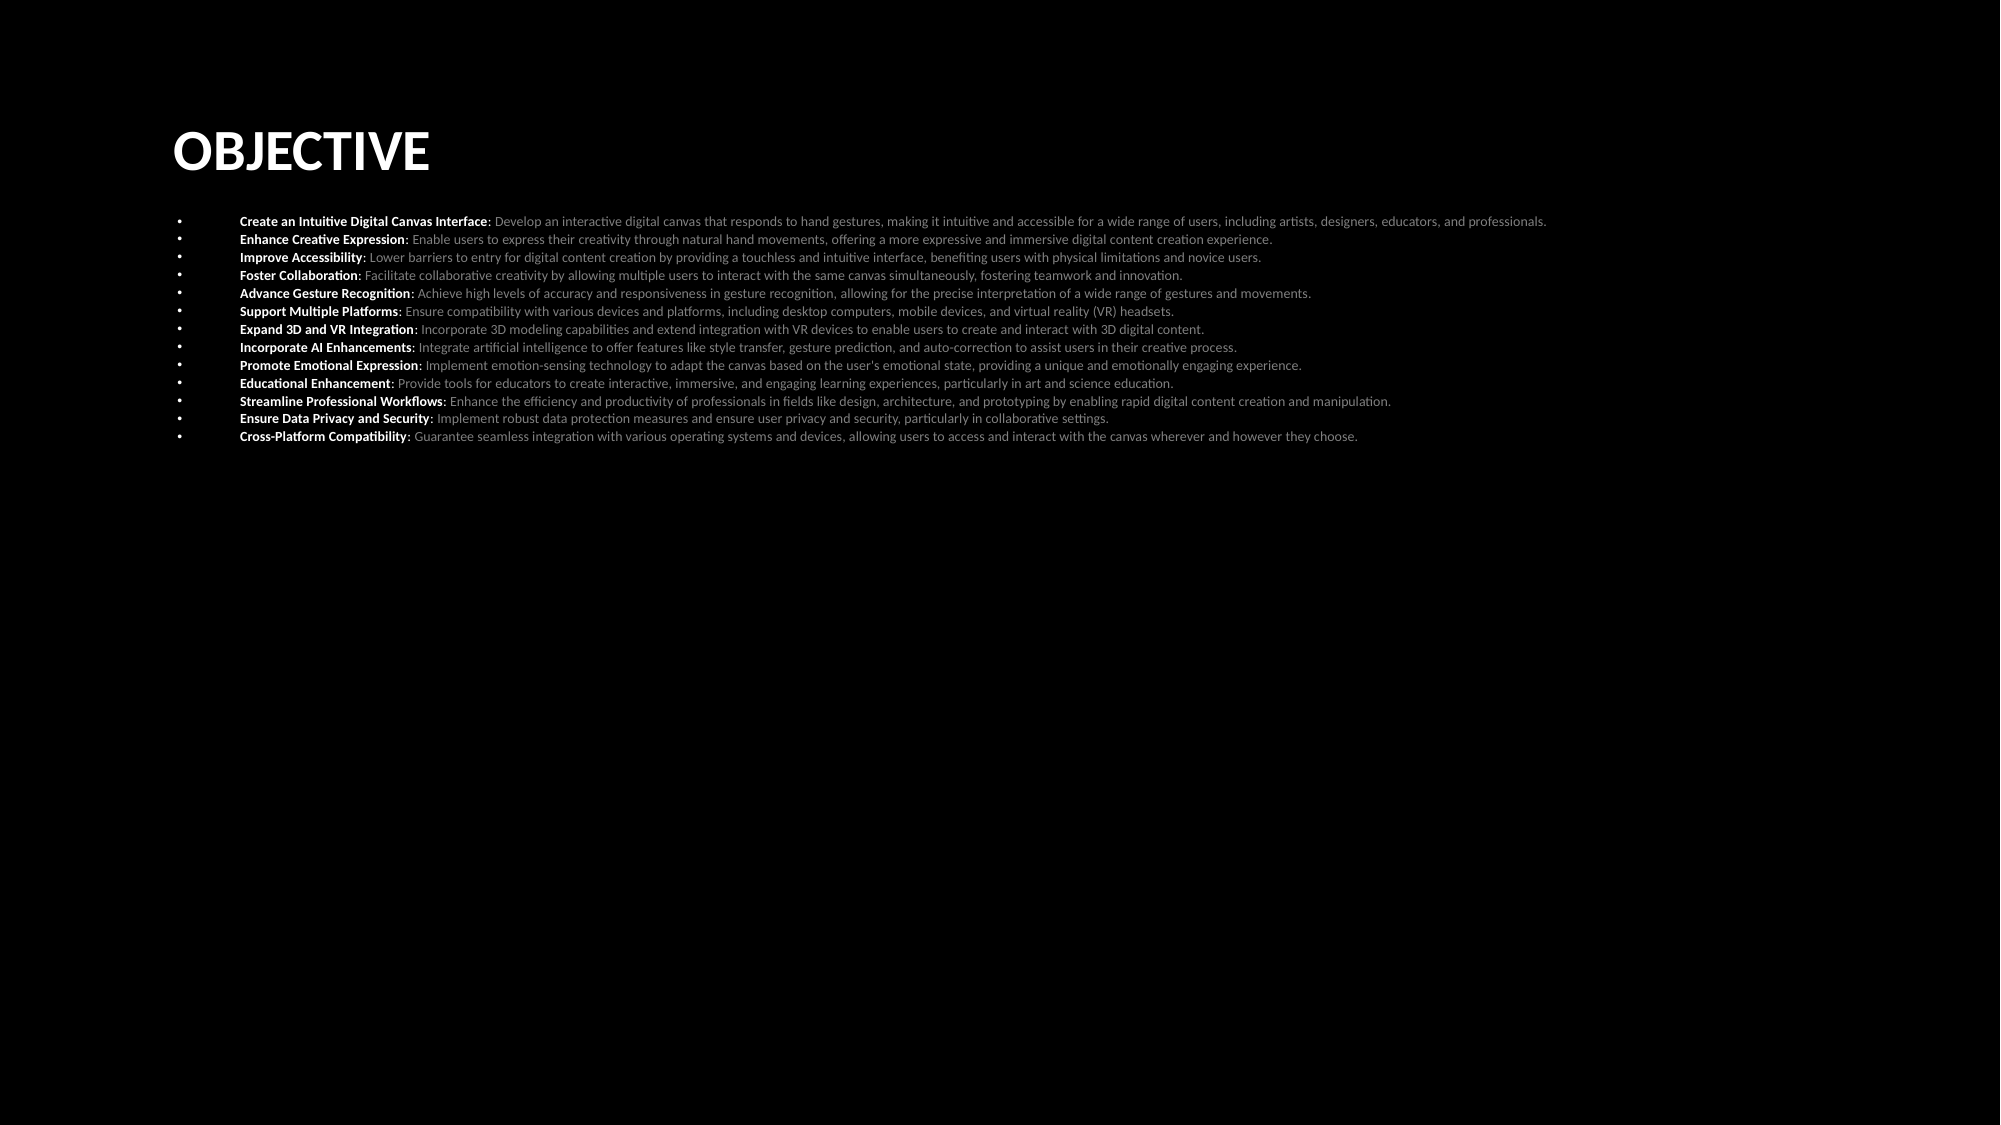

# OBJECTIVE
Create an Intuitive Digital Canvas Interface: Develop an interactive digital canvas that responds to hand gestures, making it intuitive and accessible for a wide range of users, including artists, designers, educators, and professionals.
Enhance Creative Expression: Enable users to express their creativity through natural hand movements, offering a more expressive and immersive digital content creation experience.
Improve Accessibility: Lower barriers to entry for digital content creation by providing a touchless and intuitive interface, benefiting users with physical limitations and novice users.
Foster Collaboration: Facilitate collaborative creativity by allowing multiple users to interact with the same canvas simultaneously, fostering teamwork and innovation.
Advance Gesture Recognition: Achieve high levels of accuracy and responsiveness in gesture recognition, allowing for the precise interpretation of a wide range of gestures and movements.
Support Multiple Platforms: Ensure compatibility with various devices and platforms, including desktop computers, mobile devices, and virtual reality (VR) headsets.
Expand 3D and VR Integration: Incorporate 3D modeling capabilities and extend integration with VR devices to enable users to create and interact with 3D digital content.
Incorporate AI Enhancements: Integrate artificial intelligence to offer features like style transfer, gesture prediction, and auto-correction to assist users in their creative process.
Promote Emotional Expression: Implement emotion-sensing technology to adapt the canvas based on the user's emotional state, providing a unique and emotionally engaging experience.
Educational Enhancement: Provide tools for educators to create interactive, immersive, and engaging learning experiences, particularly in art and science education.
Streamline Professional Workflows: Enhance the efficiency and productivity of professionals in fields like design, architecture, and prototyping by enabling rapid digital content creation and manipulation.
Ensure Data Privacy and Security: Implement robust data protection measures and ensure user privacy and security, particularly in collaborative settings.
Cross-Platform Compatibility: Guarantee seamless integration with various operating systems and devices, allowing users to access and interact with the canvas wherever and however they choose.